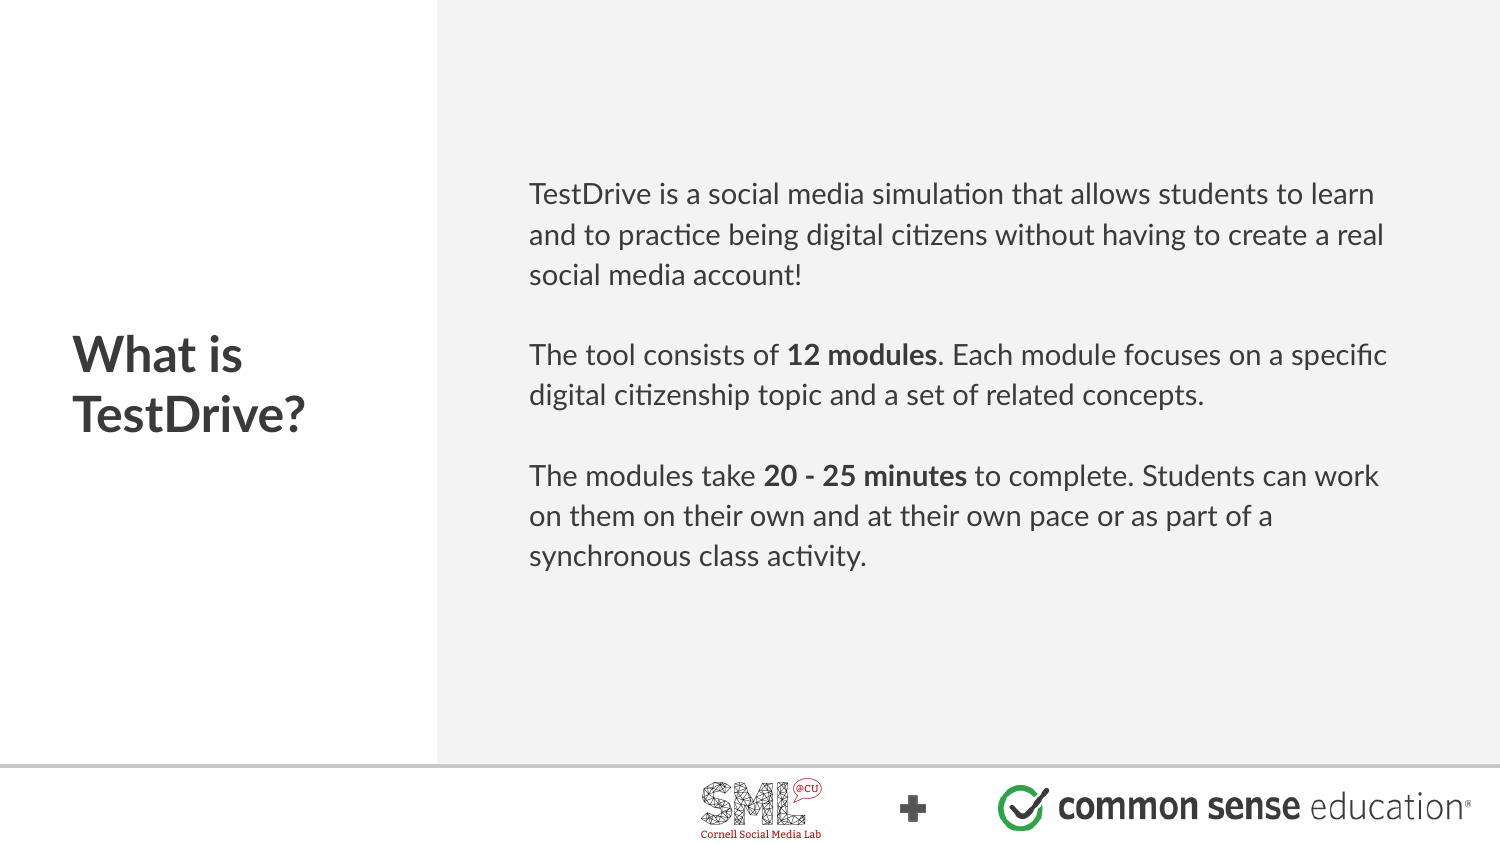

What is TestDrive?

TestDrive is a social media simulation that allows students to learn and to practice being digital citizens without having to create a real social media account!

The tool consists of 12 modules. Each module focuses on a specific digital citizenship topic and a set of related concepts.

The modules take 20 - 25 minutes to complete. Students can work on them on their own and at their own pace or as part of a synchronous class activity.